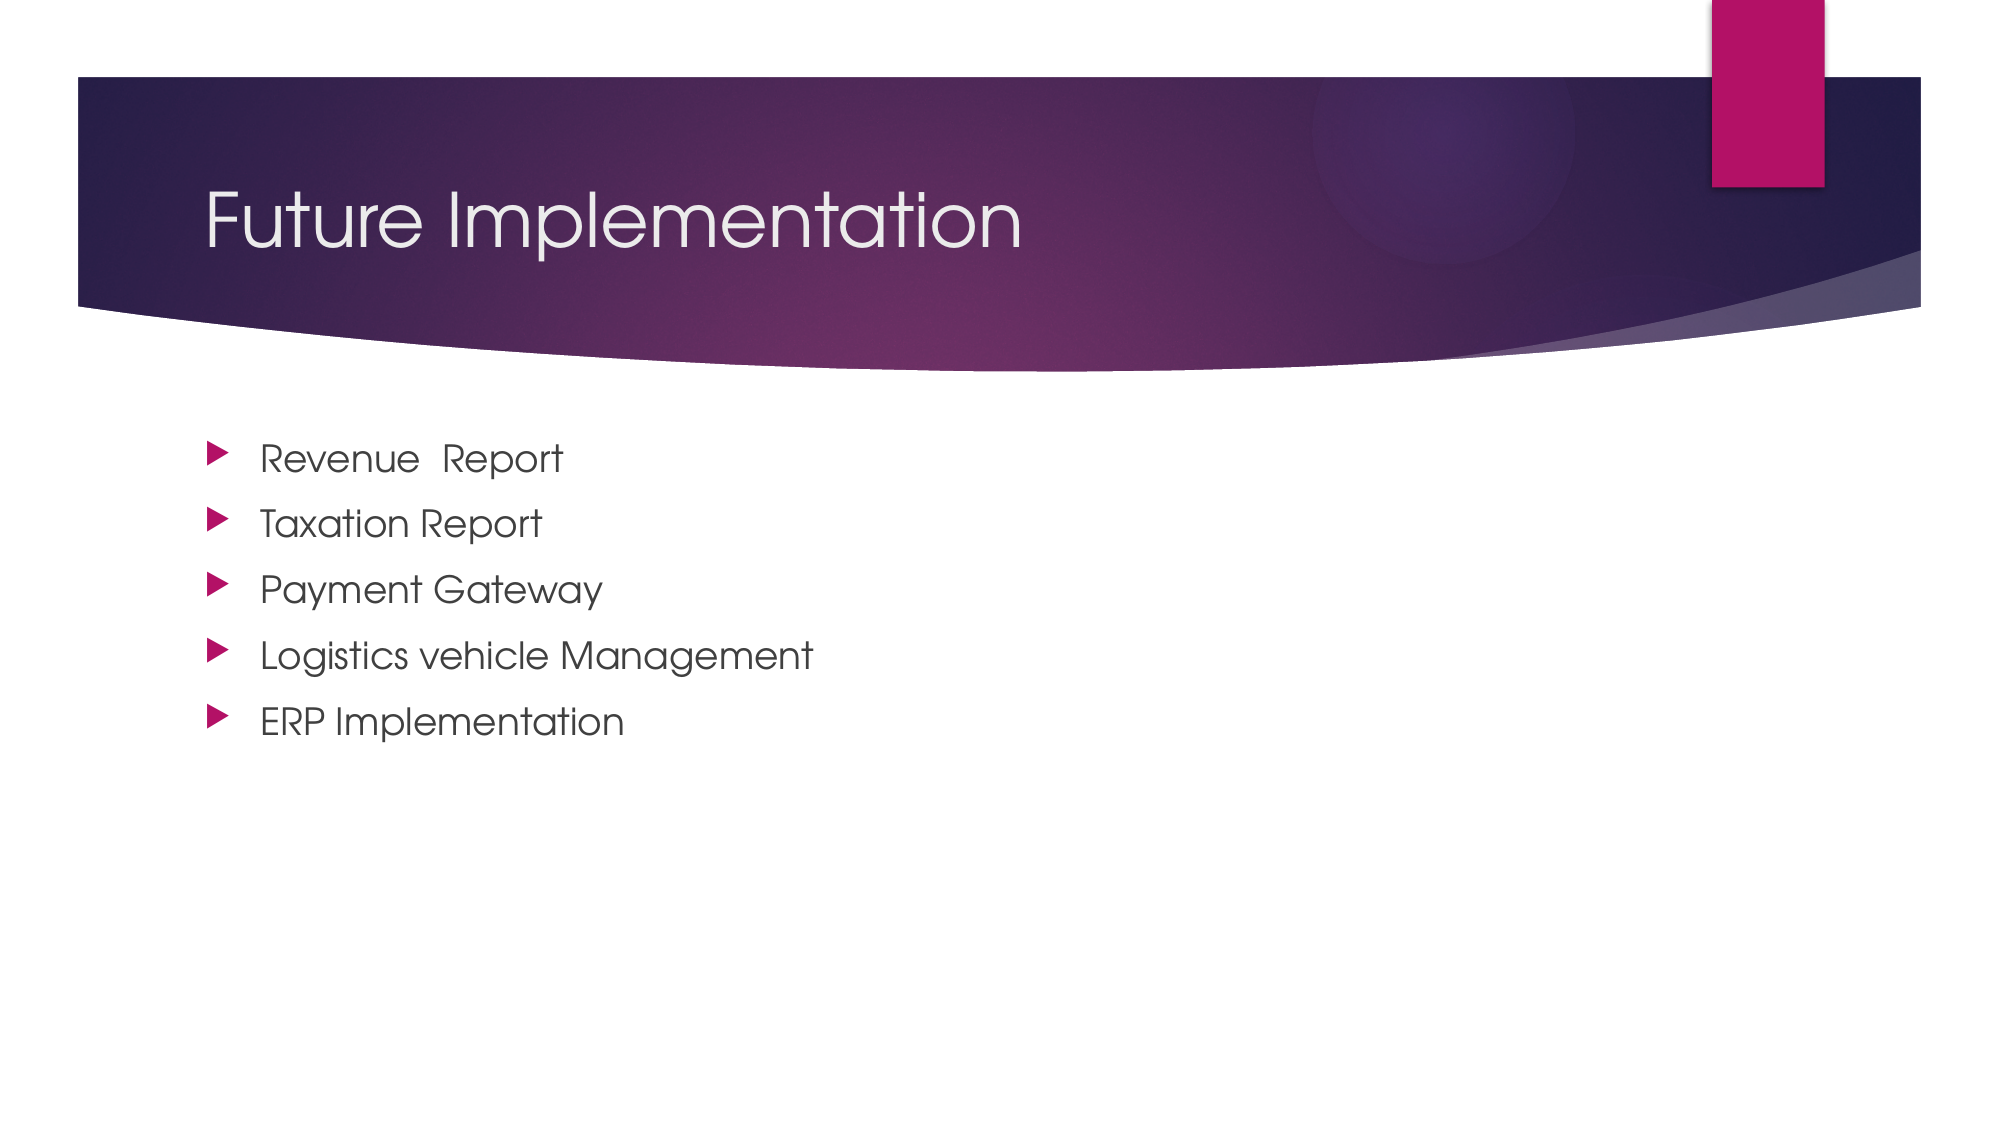

# Future Implementation
Revenue  Report
Taxation Report
Payment Gateway
Logistics vehicle Management
ERP Implementation